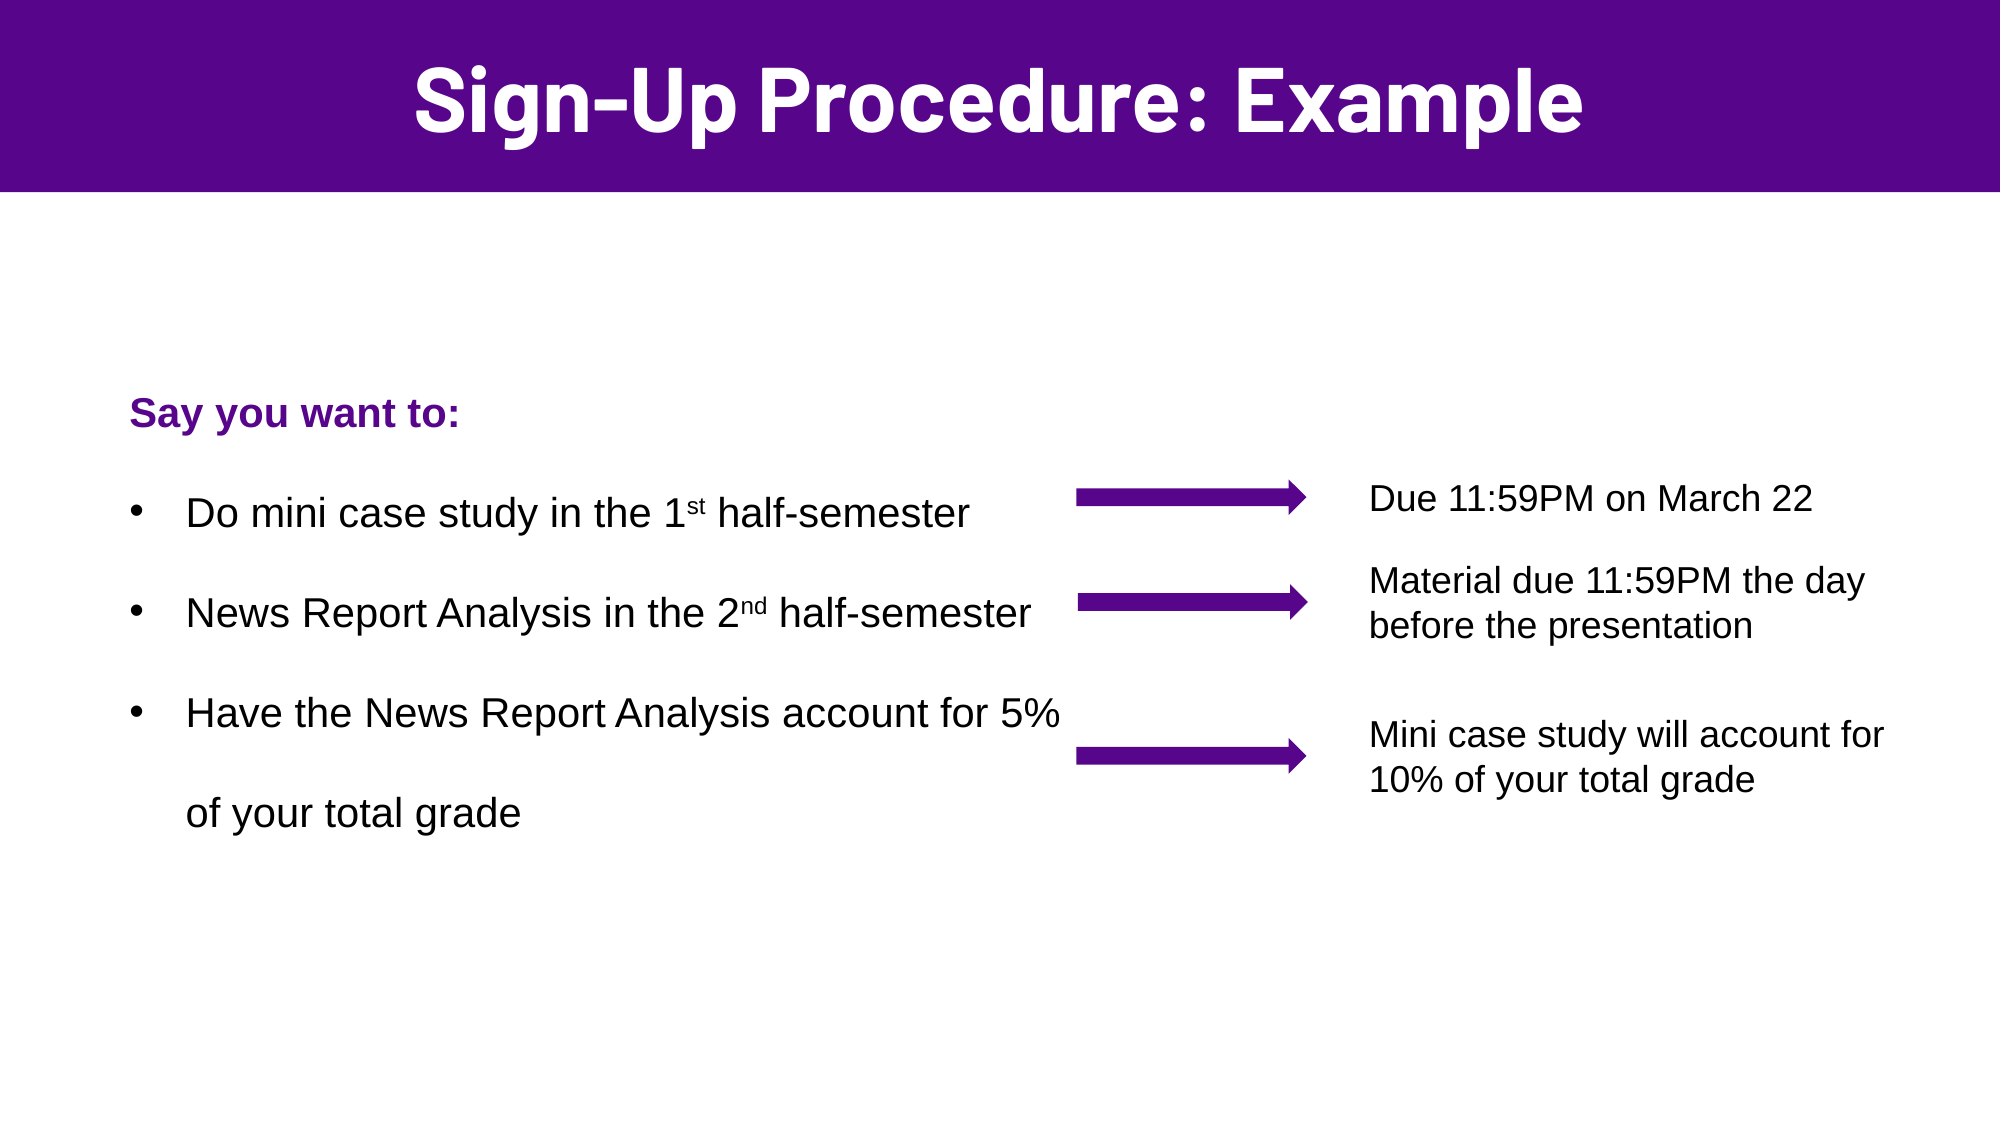

Sign-Up Procedure: Example
Say you want to:
Do mini case study in the 1st half-semester
News Report Analysis in the 2nd half-semester
Have the News Report Analysis account for 5% of your total grade
Due 11:59PM on March 22

Material due 11:59PM the day before the presentation

Mini case study will account for 10% of your total grade